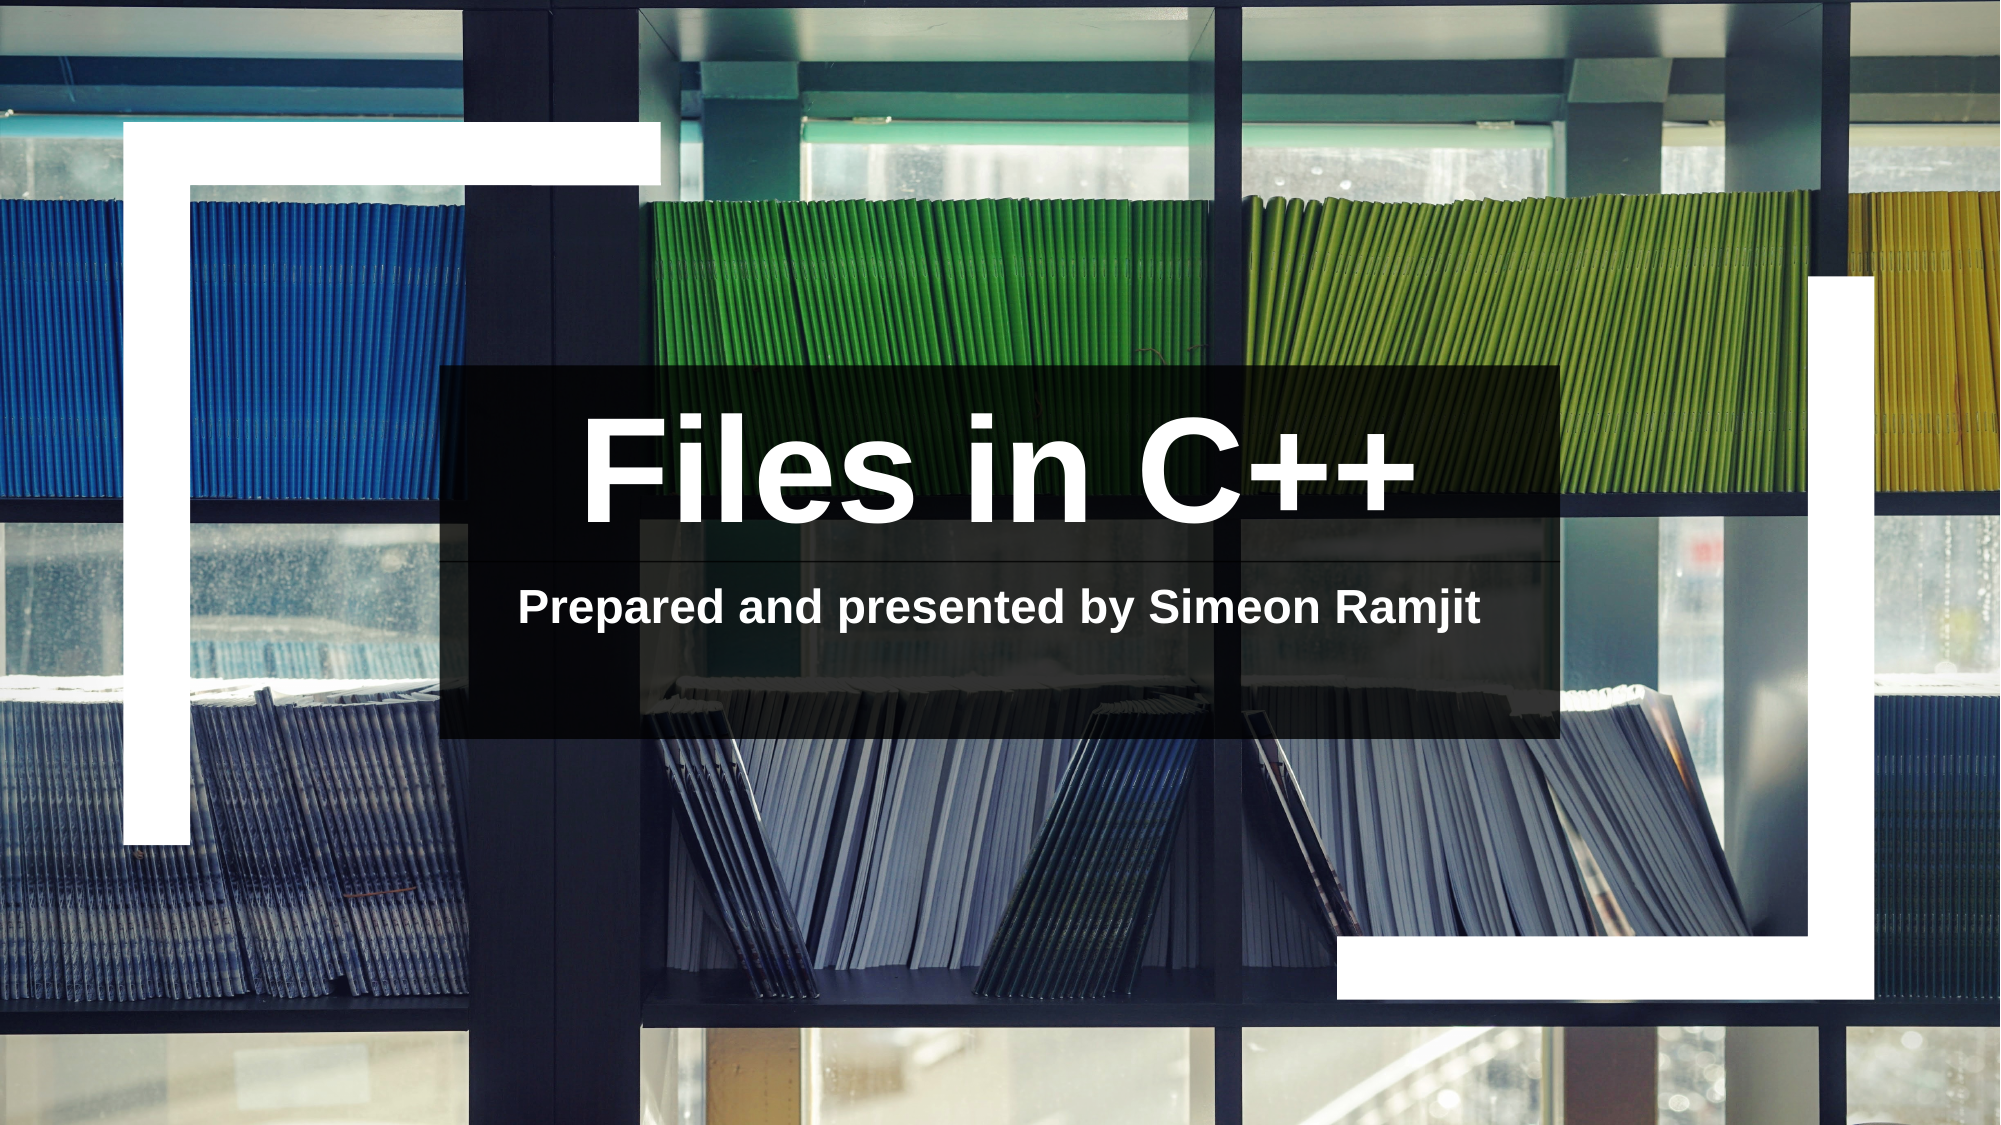

# Files in C++
Prepared and presented by Simeon Ramjit